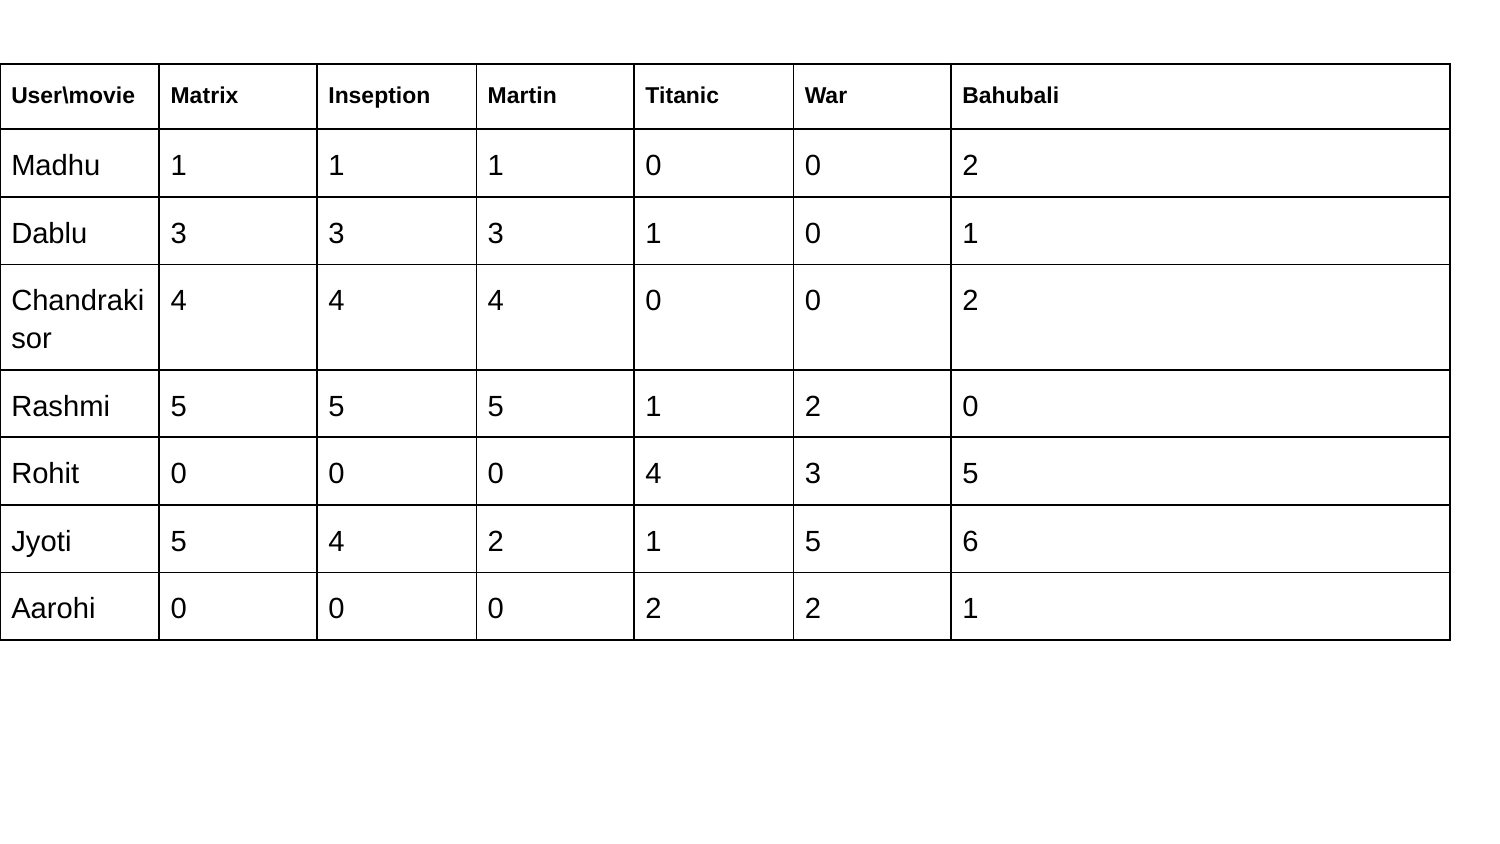

#
| User\movie | Matrix | Inseption | Martin | Titanic | War | Bahubali |
| --- | --- | --- | --- | --- | --- | --- |
| Madhu | 1 | 1 | 1 | 0 | 0 | 2 |
| Dablu | 3 | 3 | 3 | 1 | 0 | 1 |
| Chandrakisor | 4 | 4 | 4 | 0 | 0 | 2 |
| Rashmi | 5 | 5 | 5 | 1 | 2 | 0 |
| Rohit | 0 | 0 | 0 | 4 | 3 | 5 |
| Jyoti | 5 | 4 | 2 | 1 | 5 | 6 |
| Aarohi | 0 | 0 | 0 | 2 | 2 | 1 |